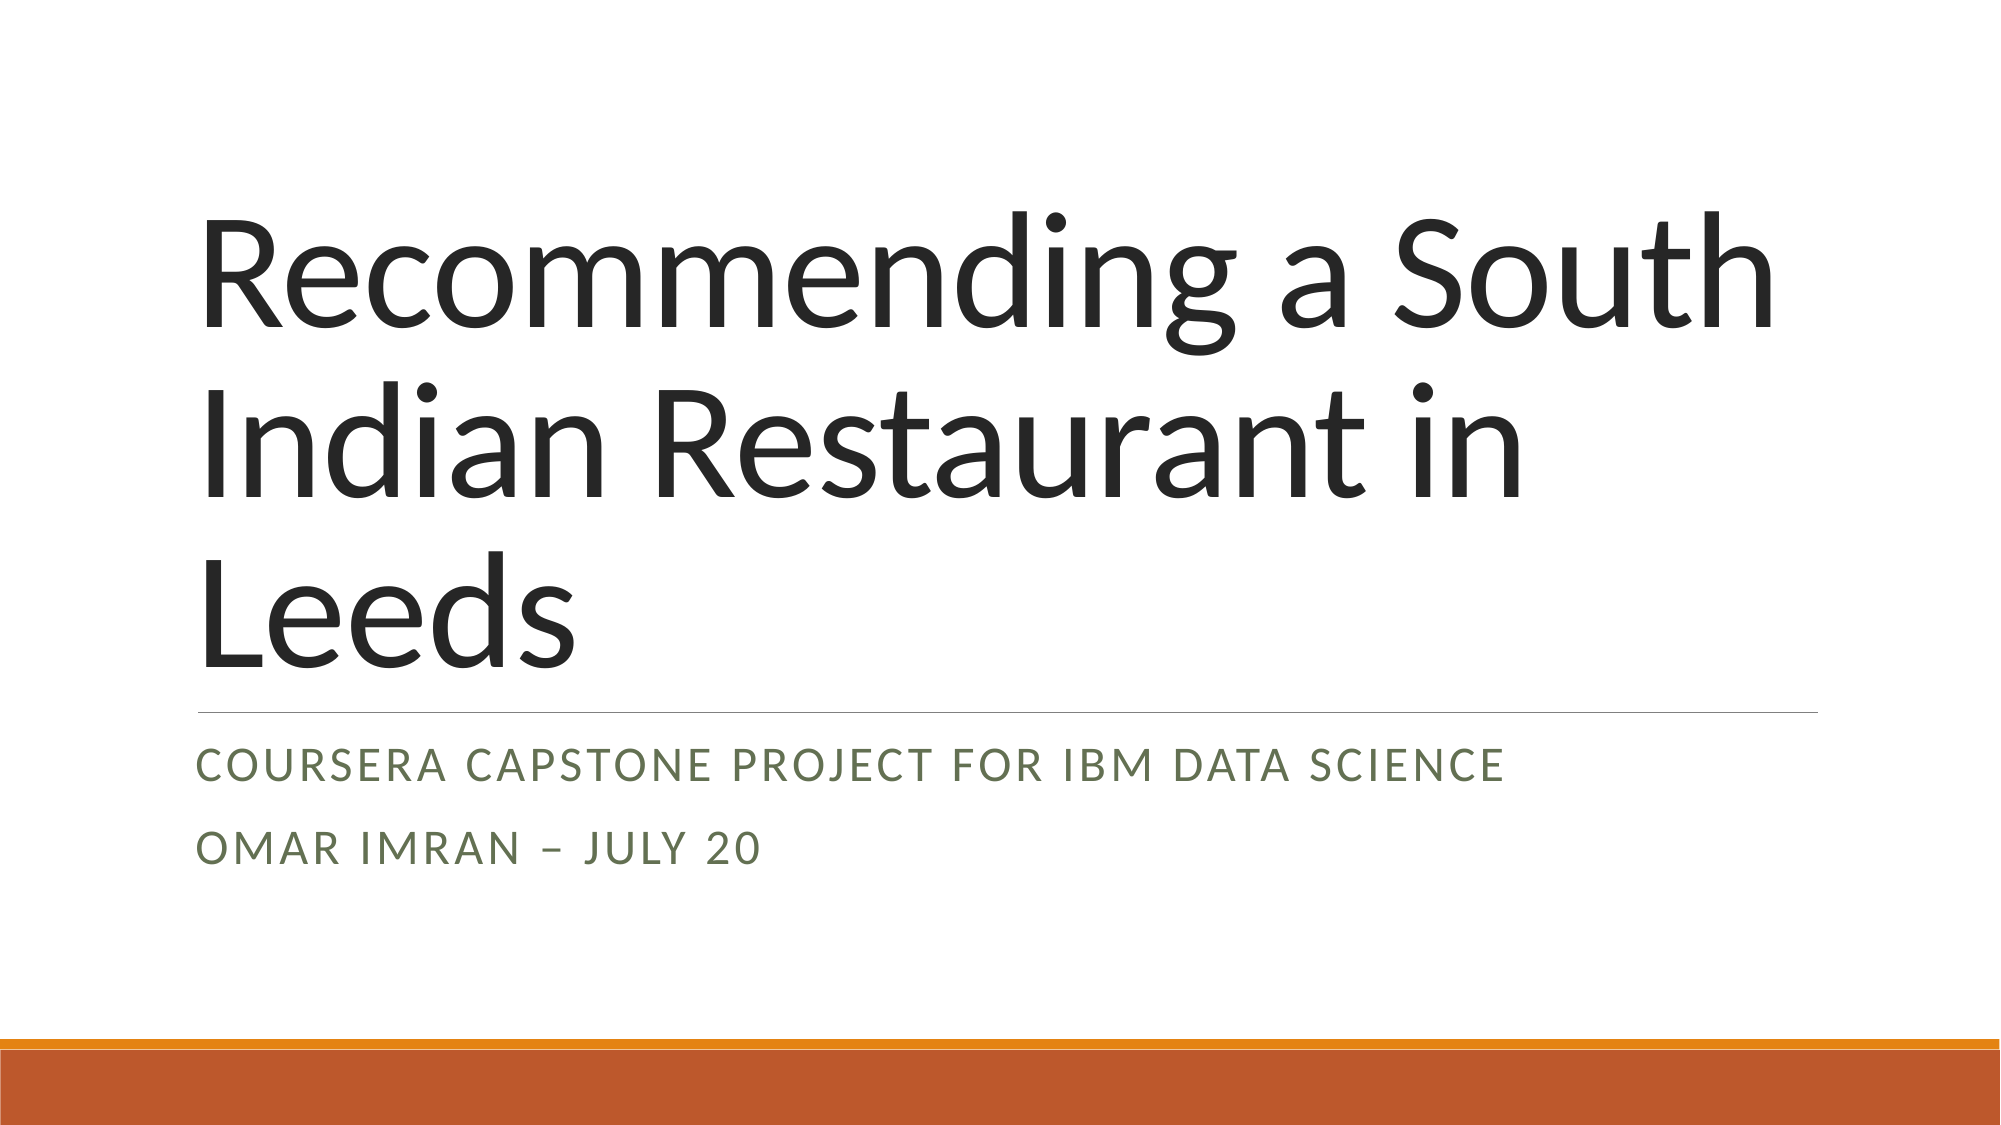

# Recommending a South Indian Restaurant in Leeds
Coursera capstone project for ibm data science
Omar Imran – July 20